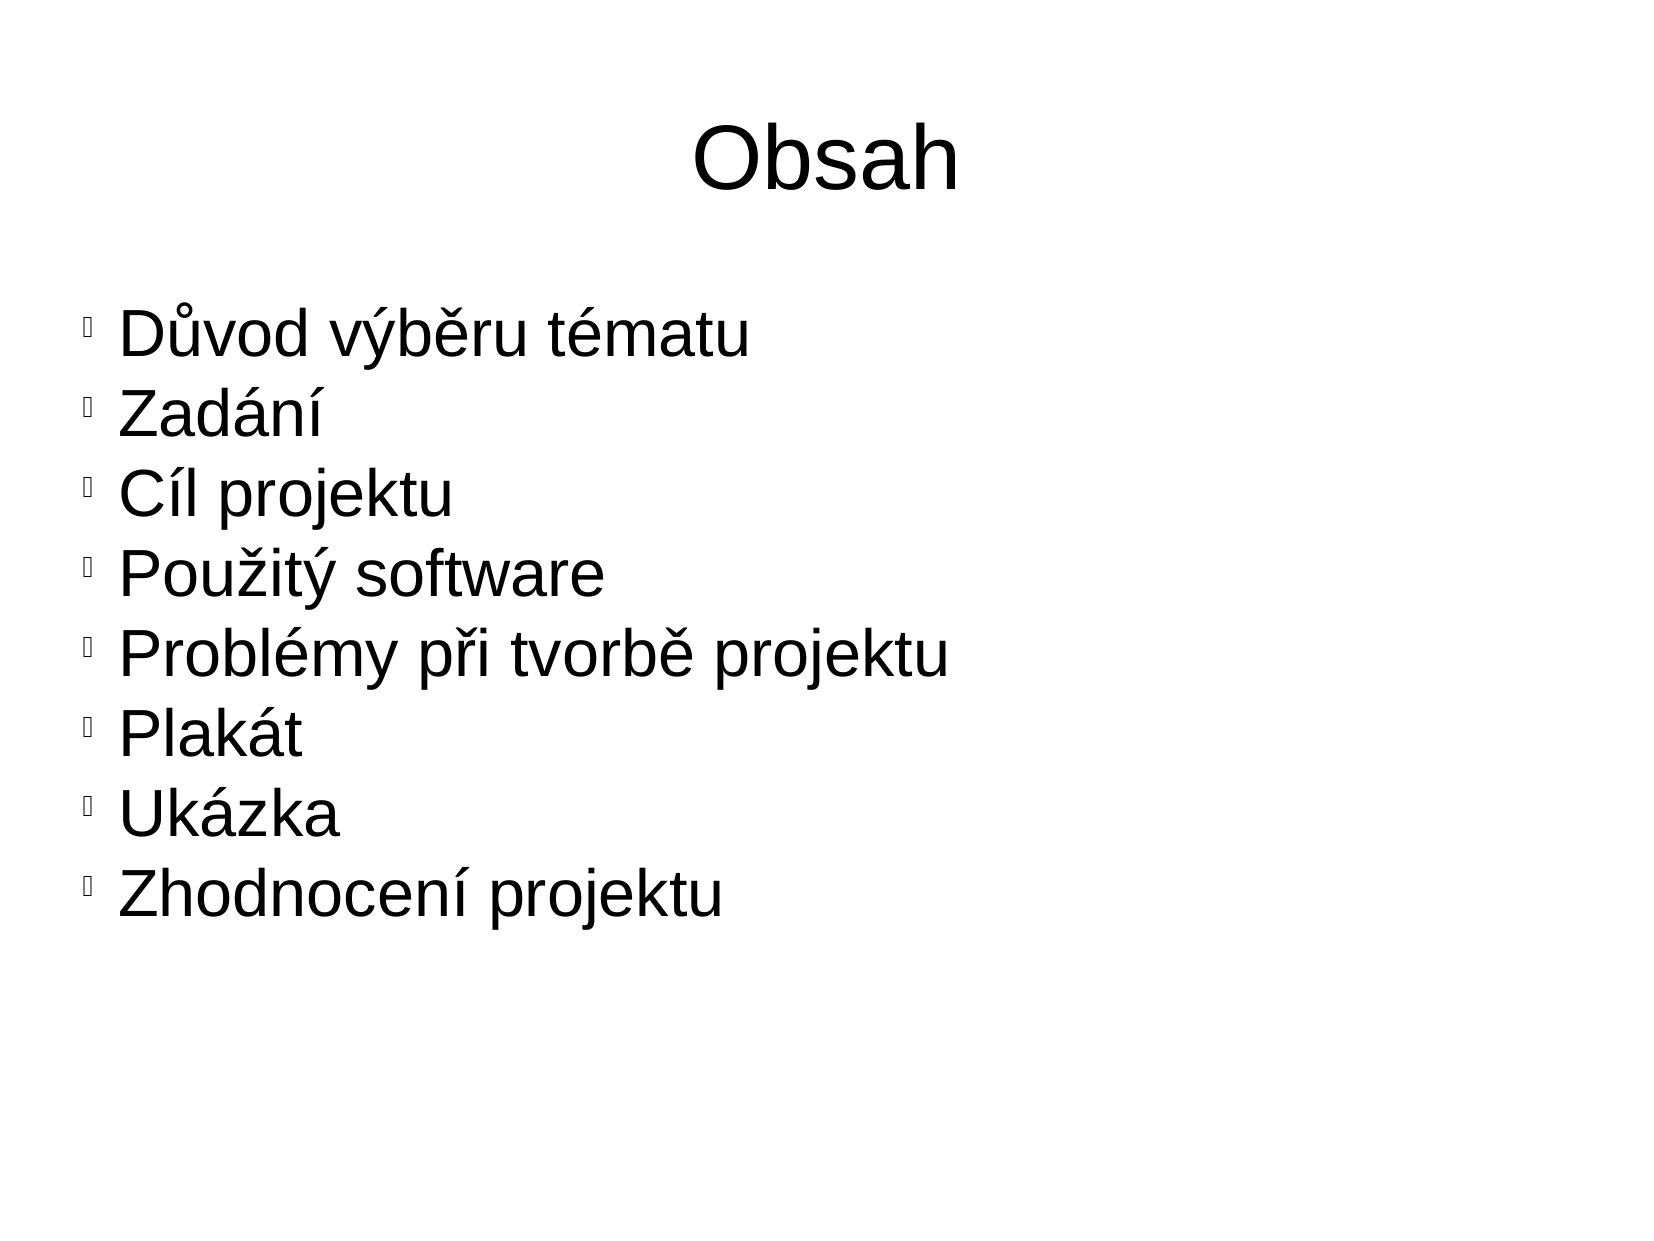

Obsah
Důvod výběru tématu
Zadání
Cíl projektu
Použitý software
Problémy při tvorbě projektu
Plakát
Ukázka
Zhodnocení projektu